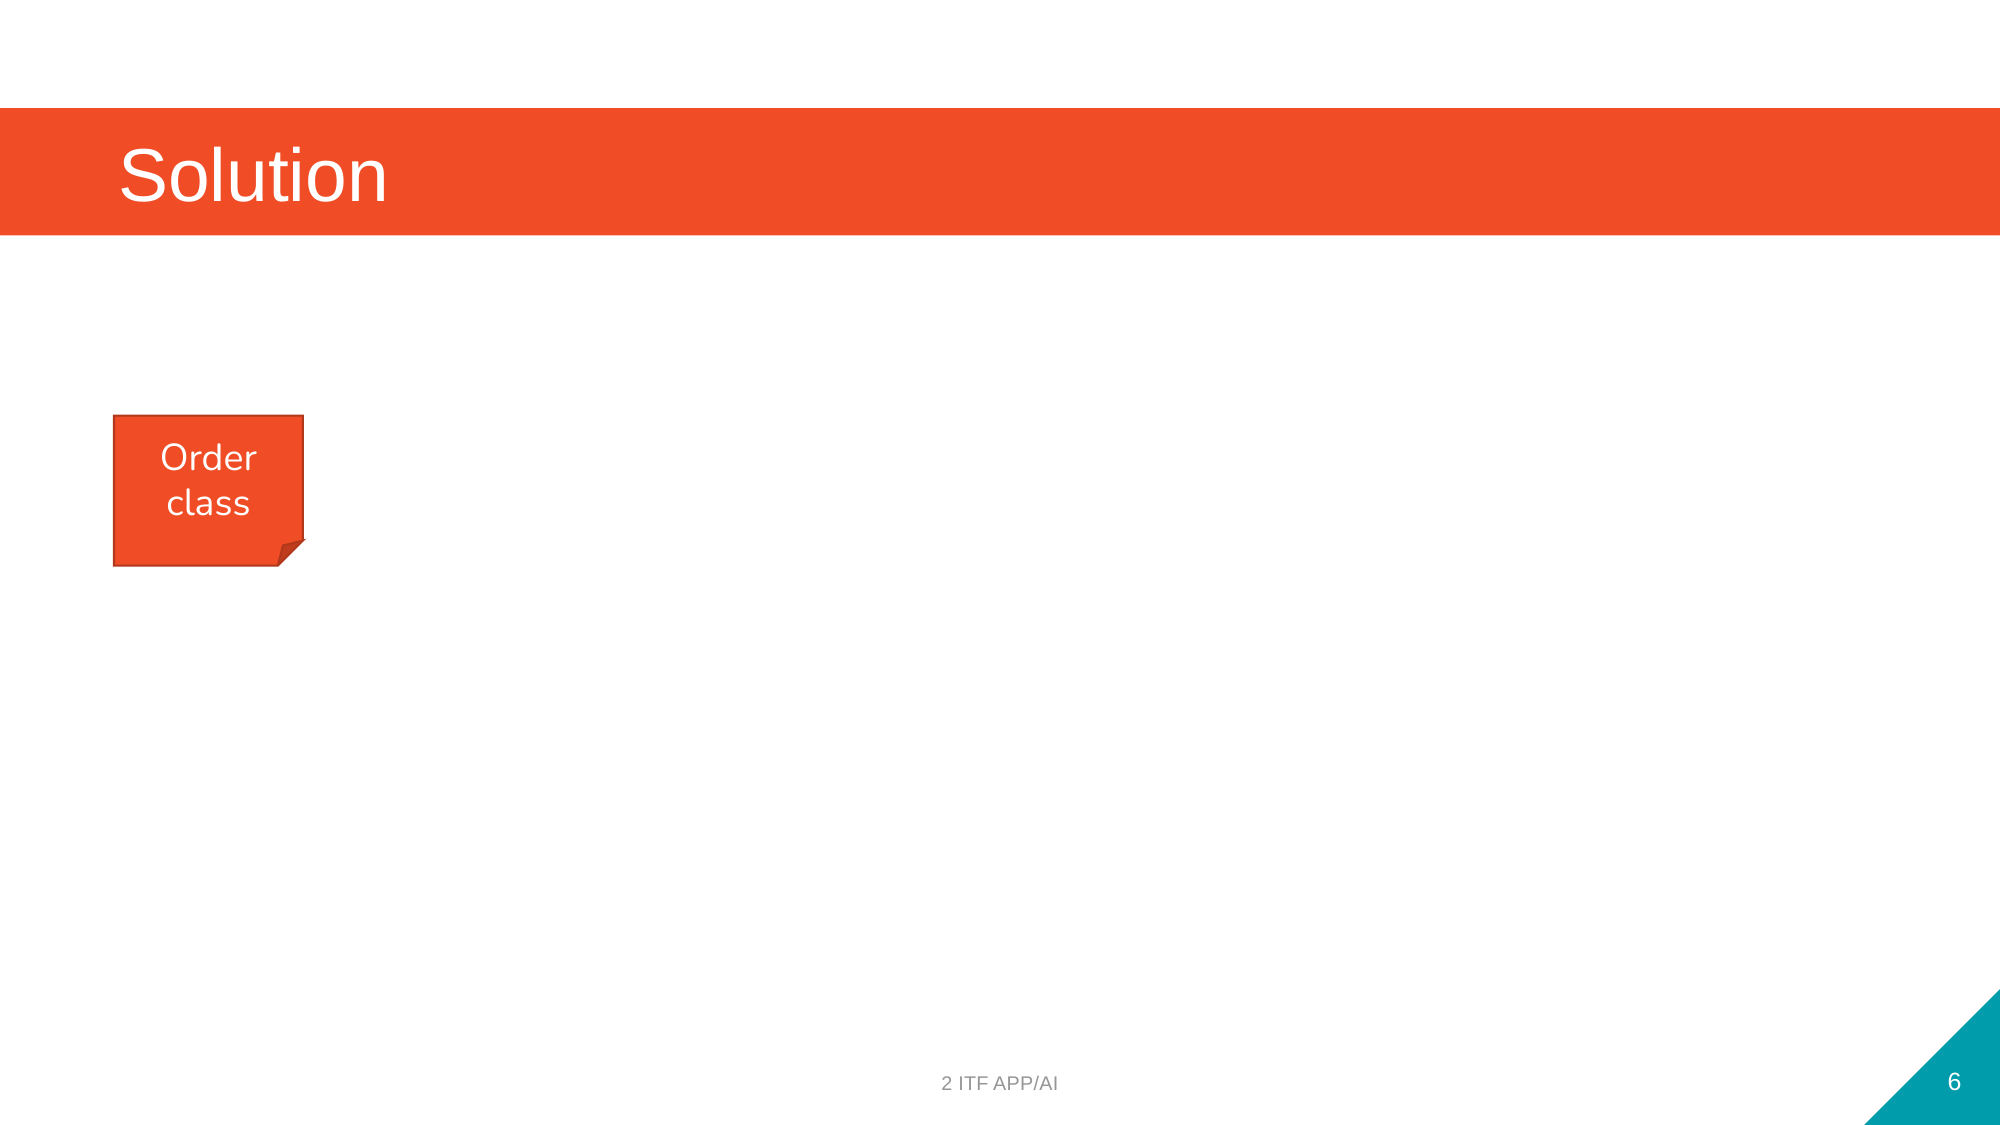

# Solution
Order class
6
2 ITF APP/AI